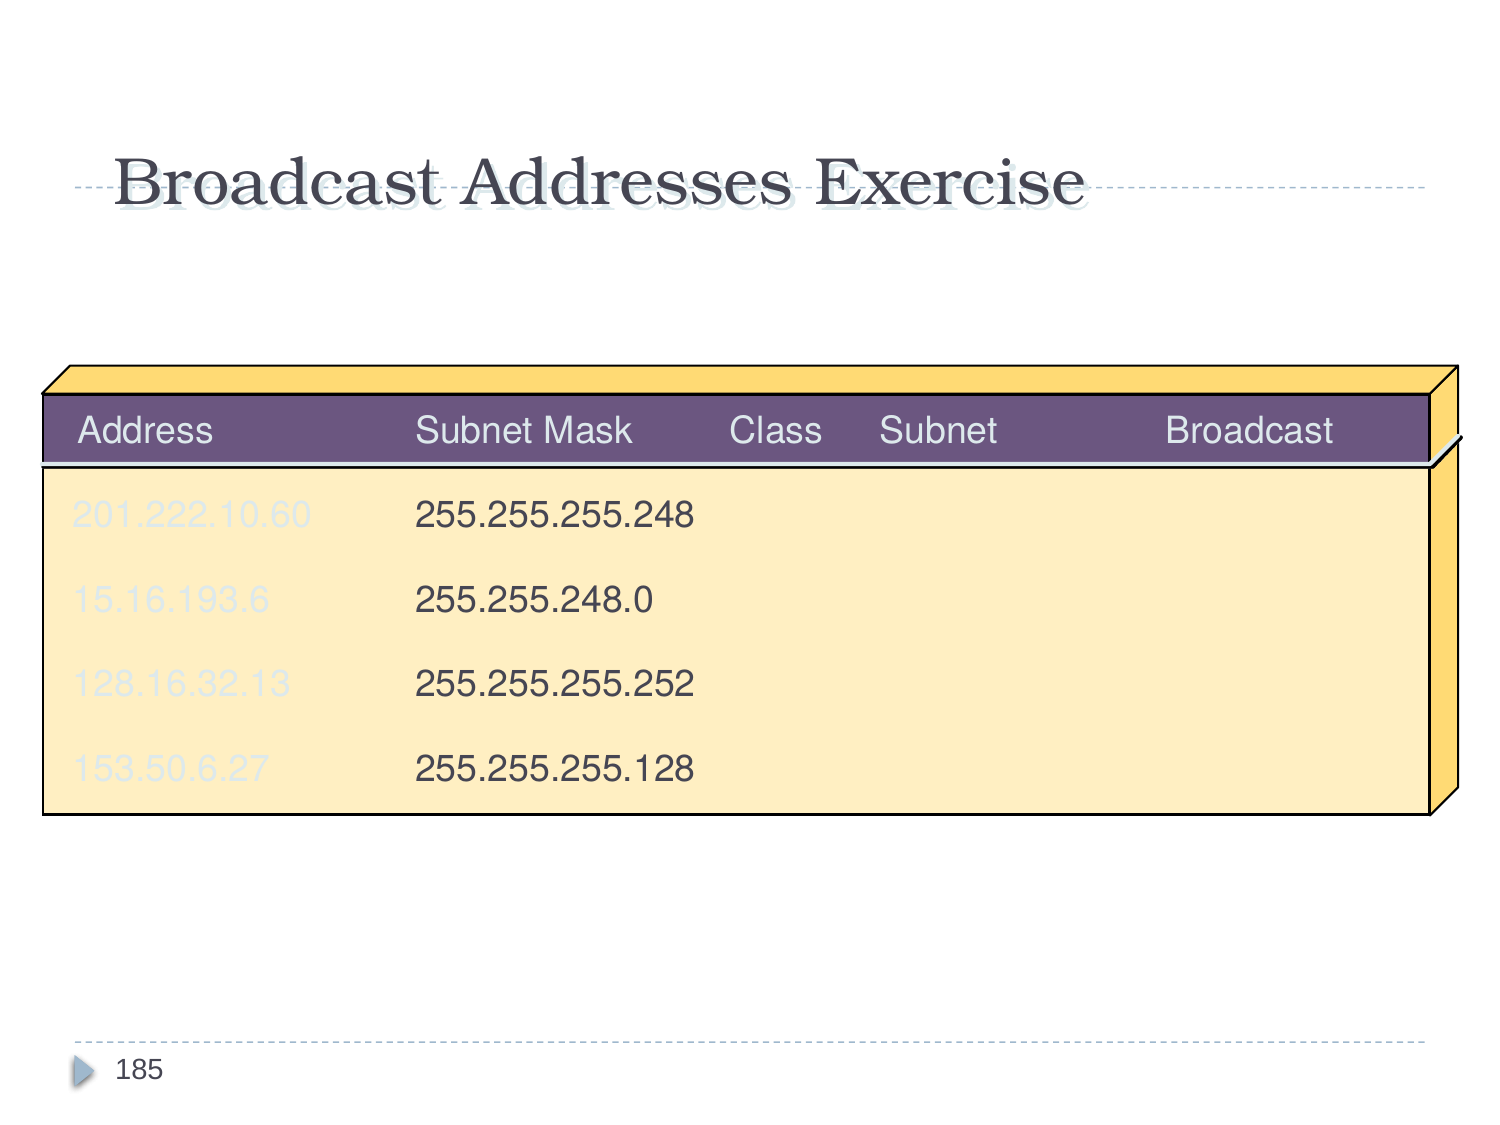

# Broadcast Addresses Exercise

Address
Subnet Mask
Class
Subnet
Broadcast

201.222.10.60
255.255.255.248
15.16.193.6
255.255.248.0
128.16.32.13
255.255.255.252
153.50.6.27
255.255.255.128
185